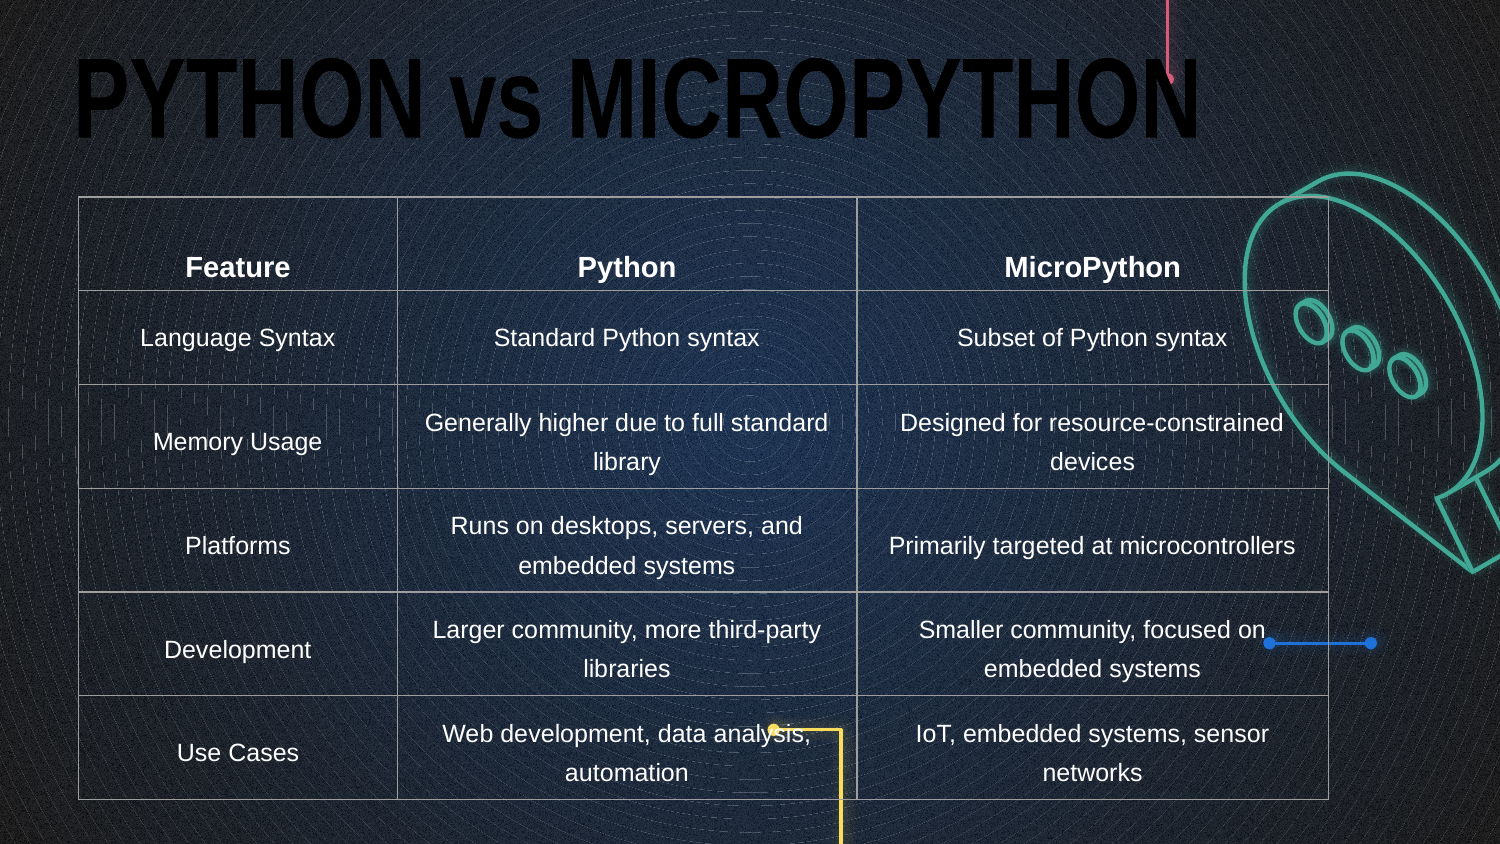

PYTHON vs MICROPYTHON
| Feature | Python | MicroPython |
| --- | --- | --- |
| Language Syntax | Standard Python syntax | Subset of Python syntax |
| Memory Usage | Generally higher due to full standard library | Designed for resource-constrained devices |
| Platforms | Runs on desktops, servers, and embedded systems | Primarily targeted at microcontrollers |
| Development | Larger community, more third-party libraries | Smaller community, focused on embedded systems |
| Use Cases | Web development, data analysis, automation | IoT, embedded systems, sensor networks |